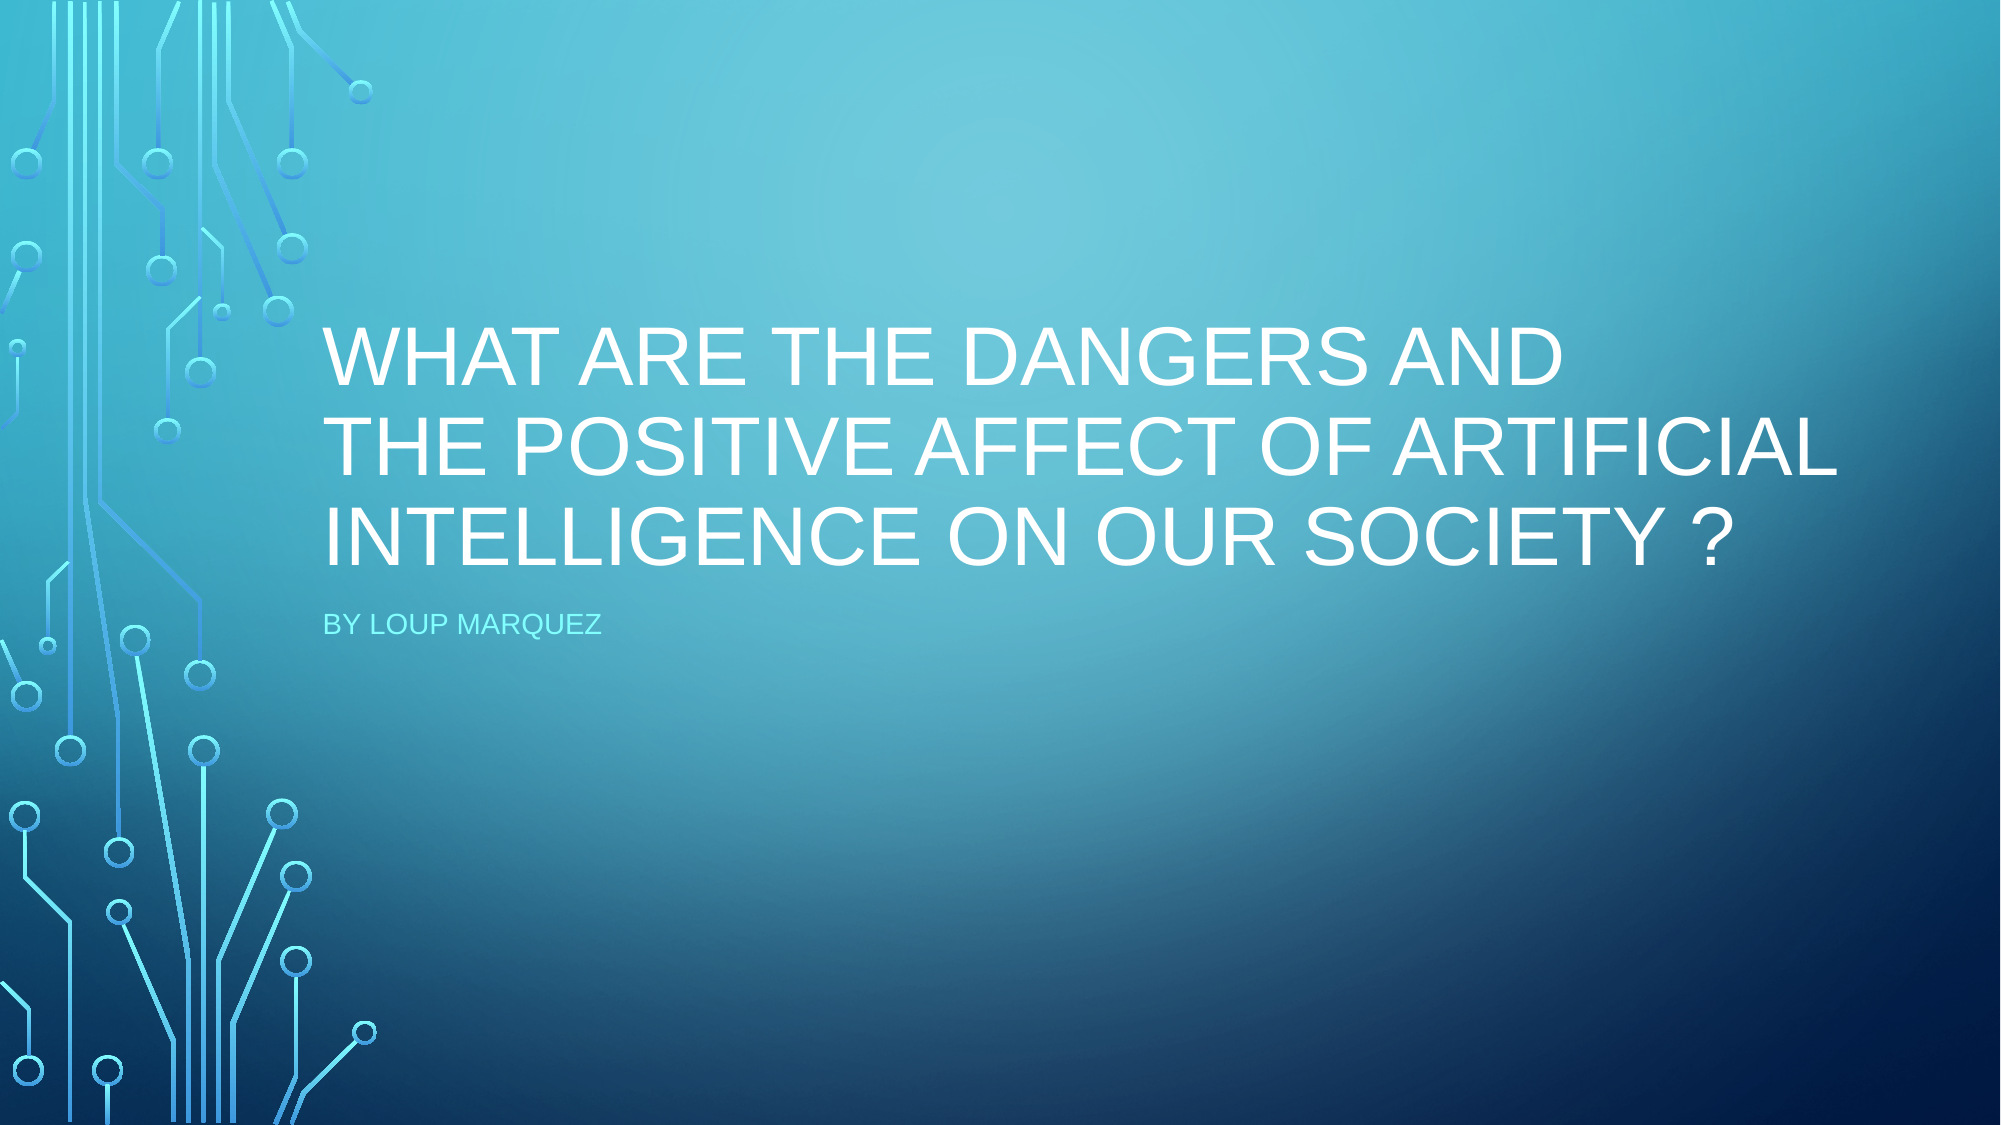

# What are the dangers and the positive affect of Artificial Intelligence on our society ?
By Loup MARQUEZ